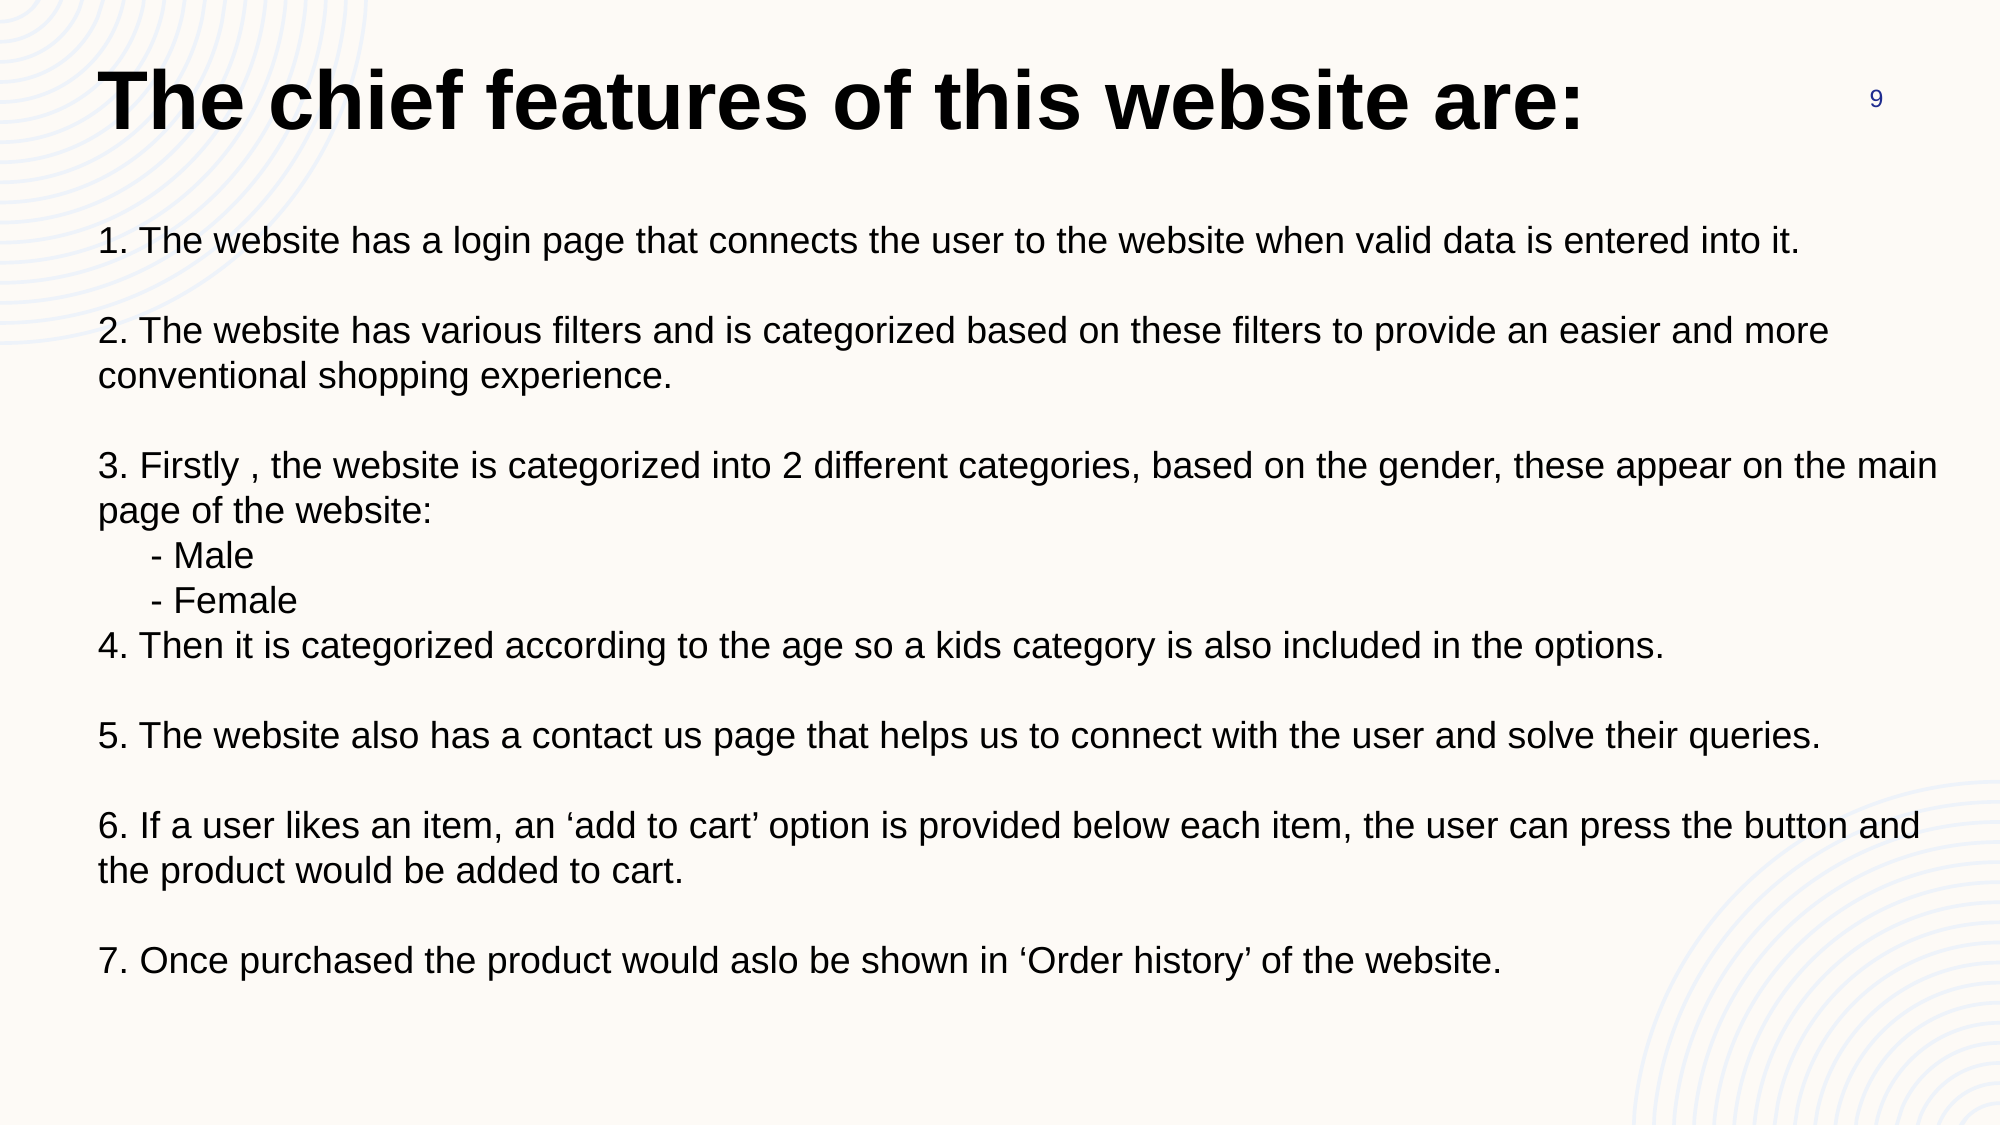

The chief features of this website are:

1. The website has a login page that connects the user to the website when valid data is entered into it.

2. The website has various filters and is categorized based on these filters to provide an easier and more conventional shopping experience.

3. Firstly , the website is categorized into 2 different categories, based on the gender, these appear on the main page of the website:
     - Male
     - Female
4. Then it is categorized according to the age so a kids category is also included in the options.

5. The website also has a contact us page that helps us to connect with the user and solve their queries.

6. If a user likes an item, an ‘add to cart’ option is provided below each item, the user can press the button and the product would be added to cart.

7. Once purchased the product would aslo be shown in ‘Order history’ of the website.
9